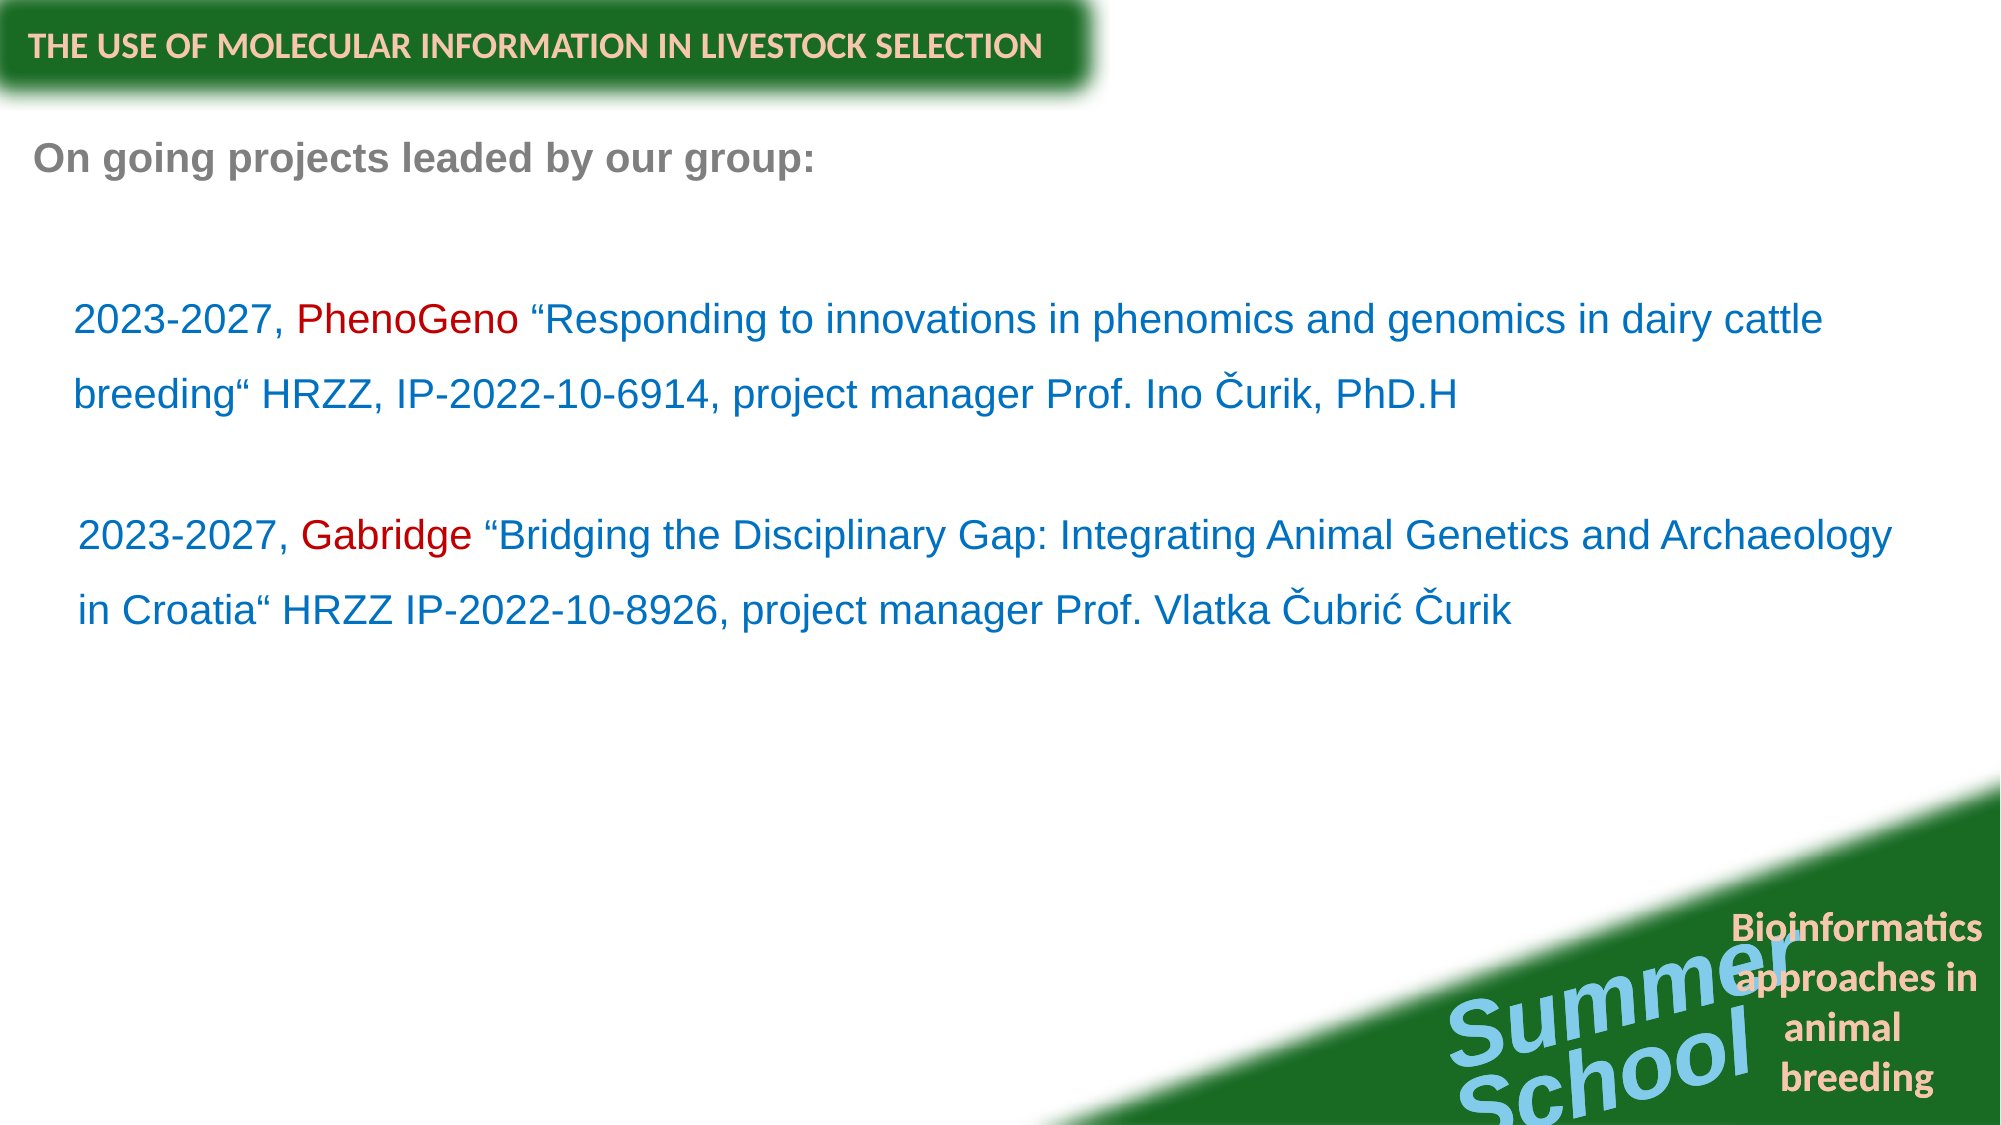

On going projects leaded by our group:
2023-2027, PhenoGeno “Responding to innovations in phenomics and genomics in dairy cattle breeding“ HRZZ, IP-2022-10-6914, project manager Prof. Ino Čurik, PhD.H
2023-2027, Gabridge “Bridging the Disciplinary Gap: Integrating Animal Genetics and Archaeology in Croatia“ HRZZ IP-2022-10-8926, project manager Prof. Vlatka Čubrić Čurik
Bioinformatics approaches in animal    breeding
Summer
School